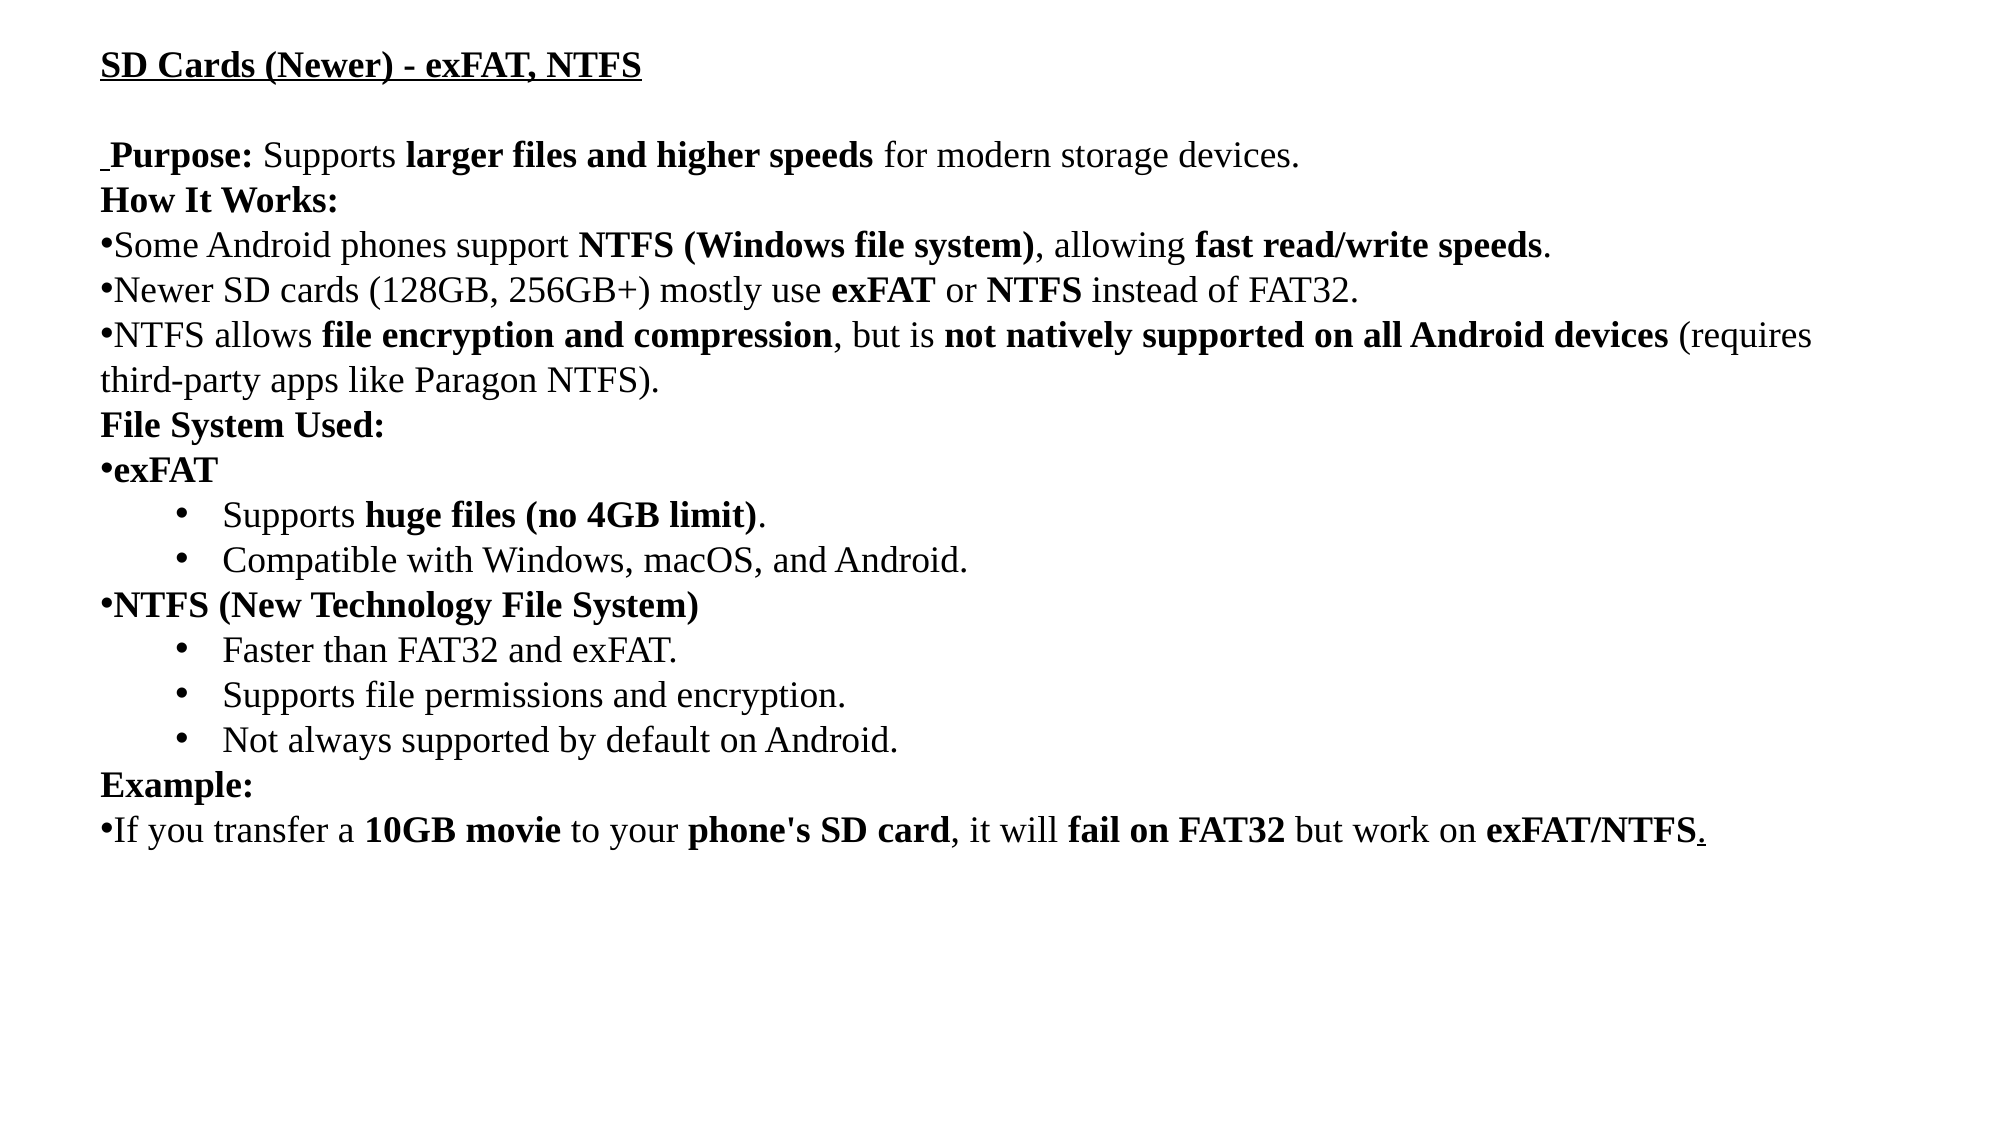

SD Cards (Newer) - exFAT, NTFS
 Purpose: Supports larger files and higher speeds for modern storage devices.
How It Works:
Some Android phones support NTFS (Windows file system), allowing fast read/write speeds.
Newer SD cards (128GB, 256GB+) mostly use exFAT or NTFS instead of FAT32.
NTFS allows file encryption and compression, but is not natively supported on all Android devices (requires third-party apps like Paragon NTFS).
File System Used:
exFAT
Supports huge files (no 4GB limit).
Compatible with Windows, macOS, and Android.
NTFS (New Technology File System)
Faster than FAT32 and exFAT.
Supports file permissions and encryption.
Not always supported by default on Android.
Example:
If you transfer a 10GB movie to your phone's SD card, it will fail on FAT32 but work on exFAT/NTFS.